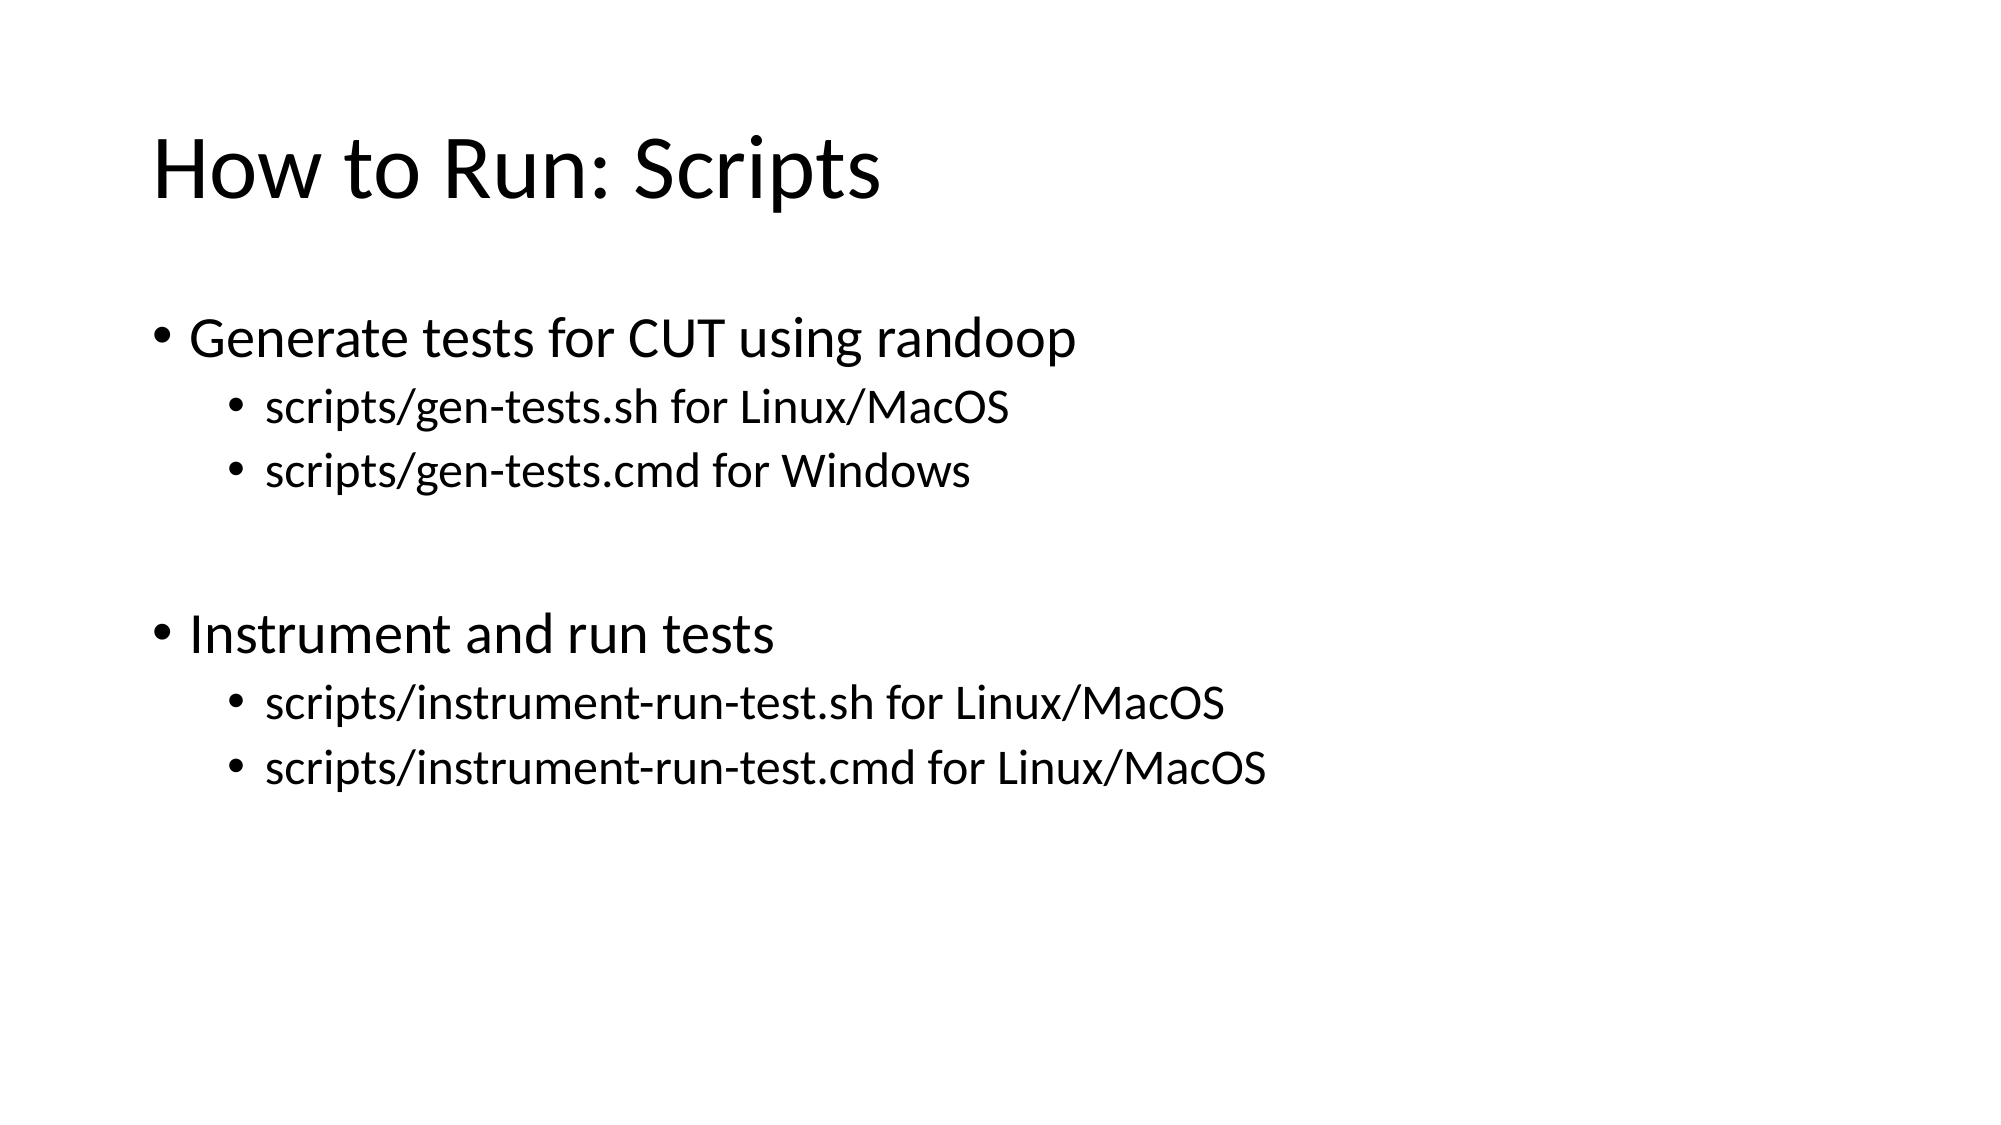

# How to Run: Scripts
Generate tests for CUT using randoop
scripts/gen-tests.sh for Linux/MacOS
scripts/gen-tests.cmd for Windows

Instrument and run tests
scripts/instrument-run-test.sh for Linux/MacOS
scripts/instrument-run-test.cmd for Linux/MacOS